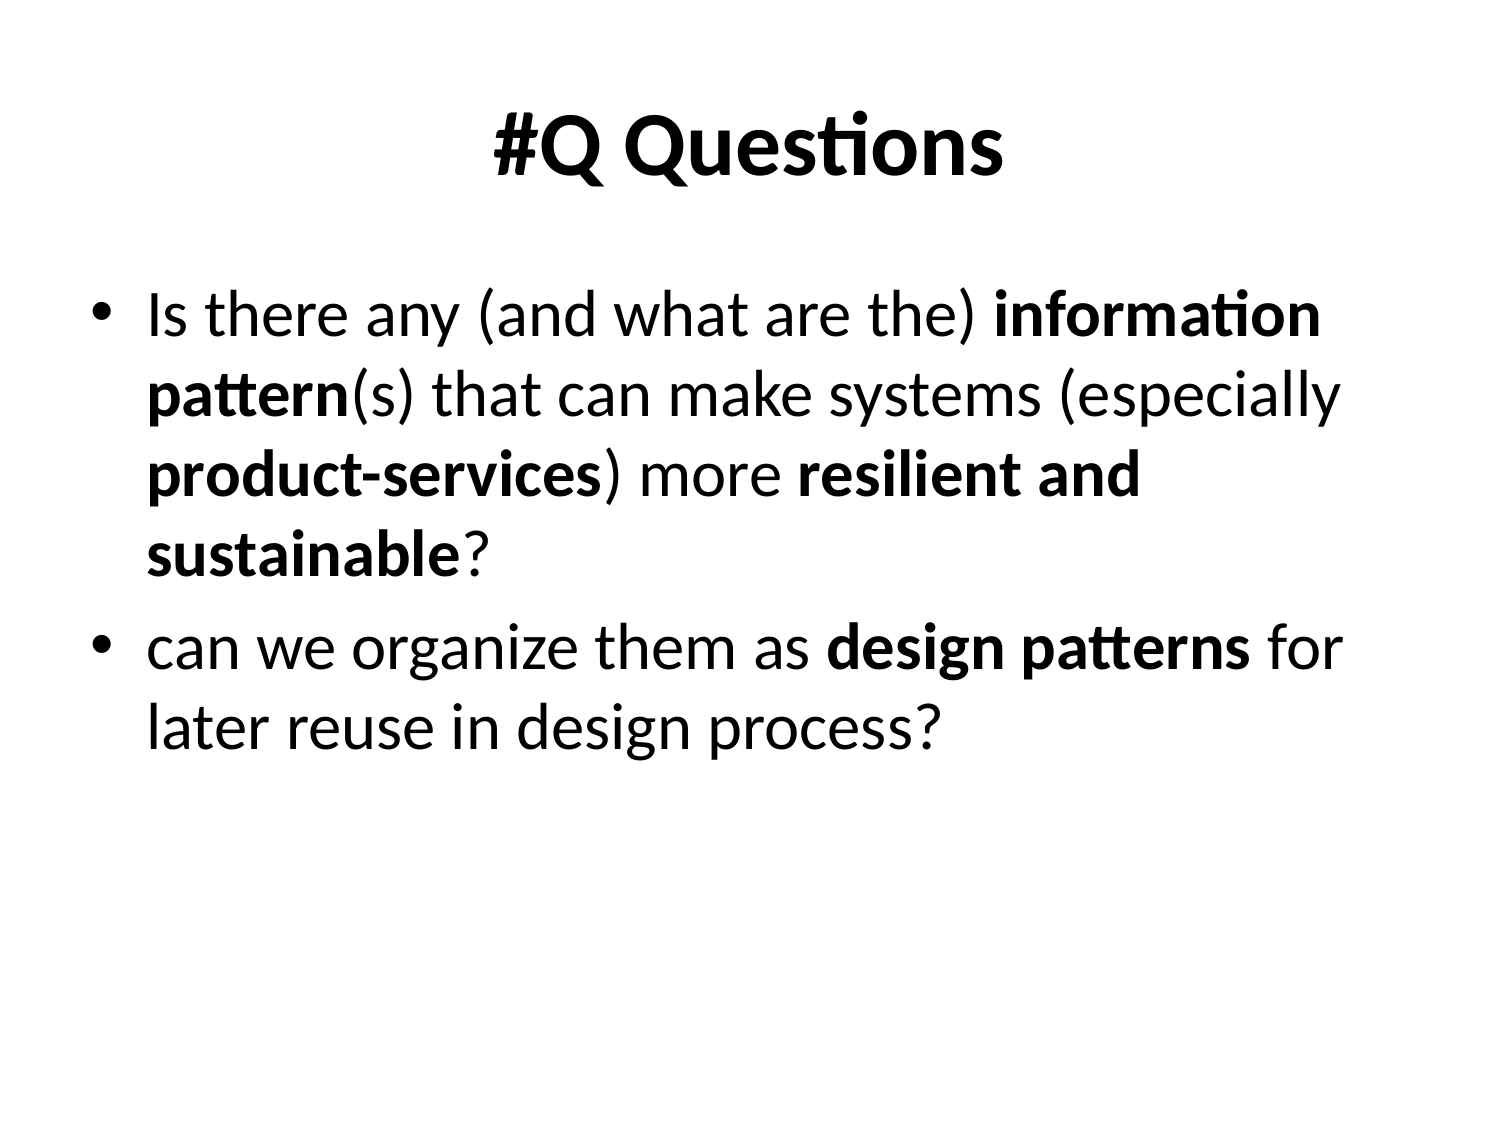

# #Q Questions
Is there any (and what are the) information pattern(s) that can make systems (especially product-services) more resilient and sustainable?
can we organize them as design patterns for later reuse in design process?